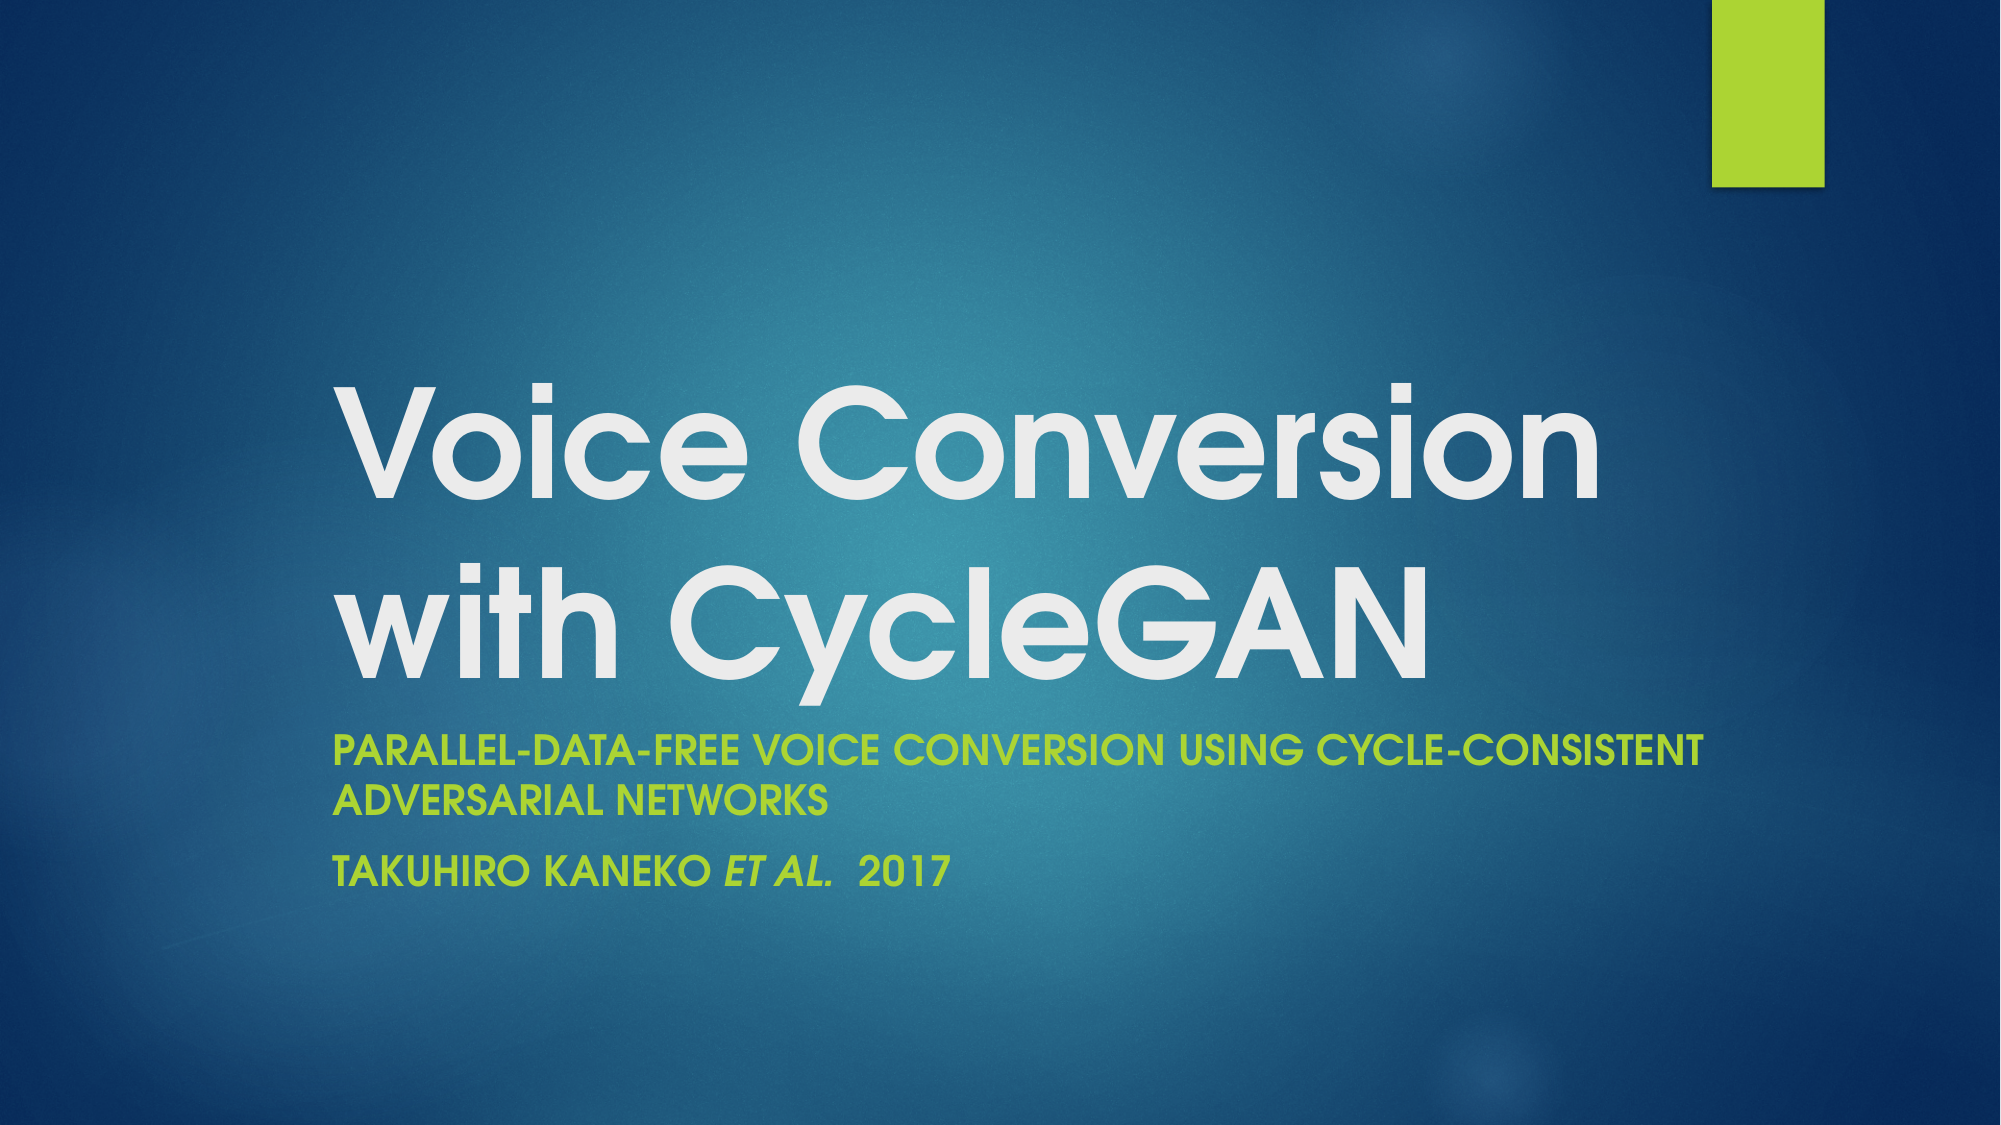

# Voice Conversion with CycleGAN
Parallel-Data-Free Voice Conversion Using Cycle-Consistent Adversarial Networks
Takuhiro Kaneko et al.  2017